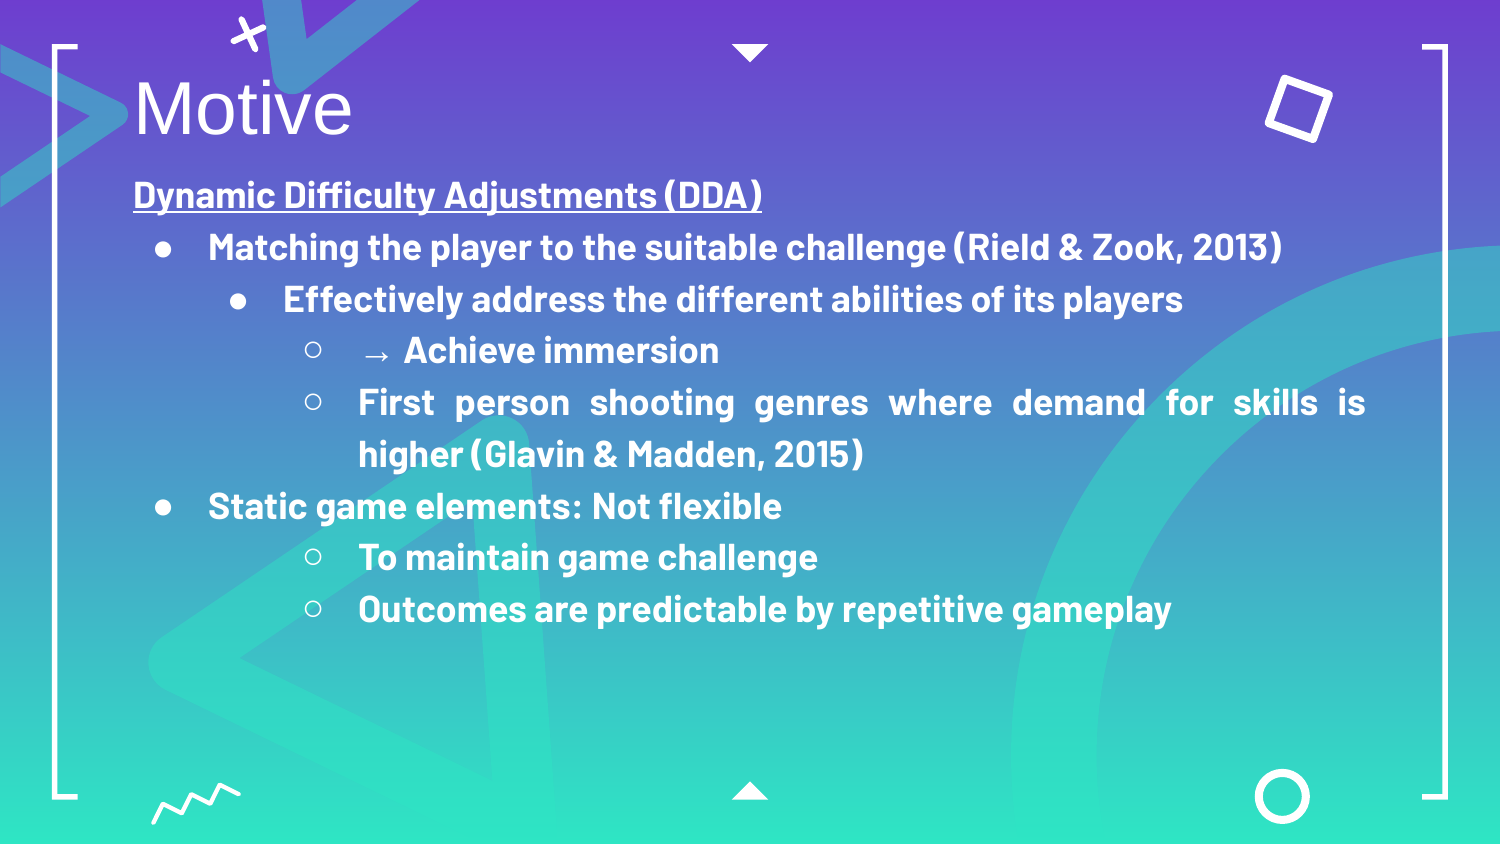

# Motive
Dynamic Difficulty Adjustments (DDA)
Matching the player to the suitable challenge (Rield & Zook, 2013)
Effectively address the different abilities of its players
→ Achieve immersion
First person shooting genres where demand for skills is higher (Glavin & Madden, 2015)
Static game elements: Not flexible
To maintain game challenge
Outcomes are predictable by repetitive gameplay